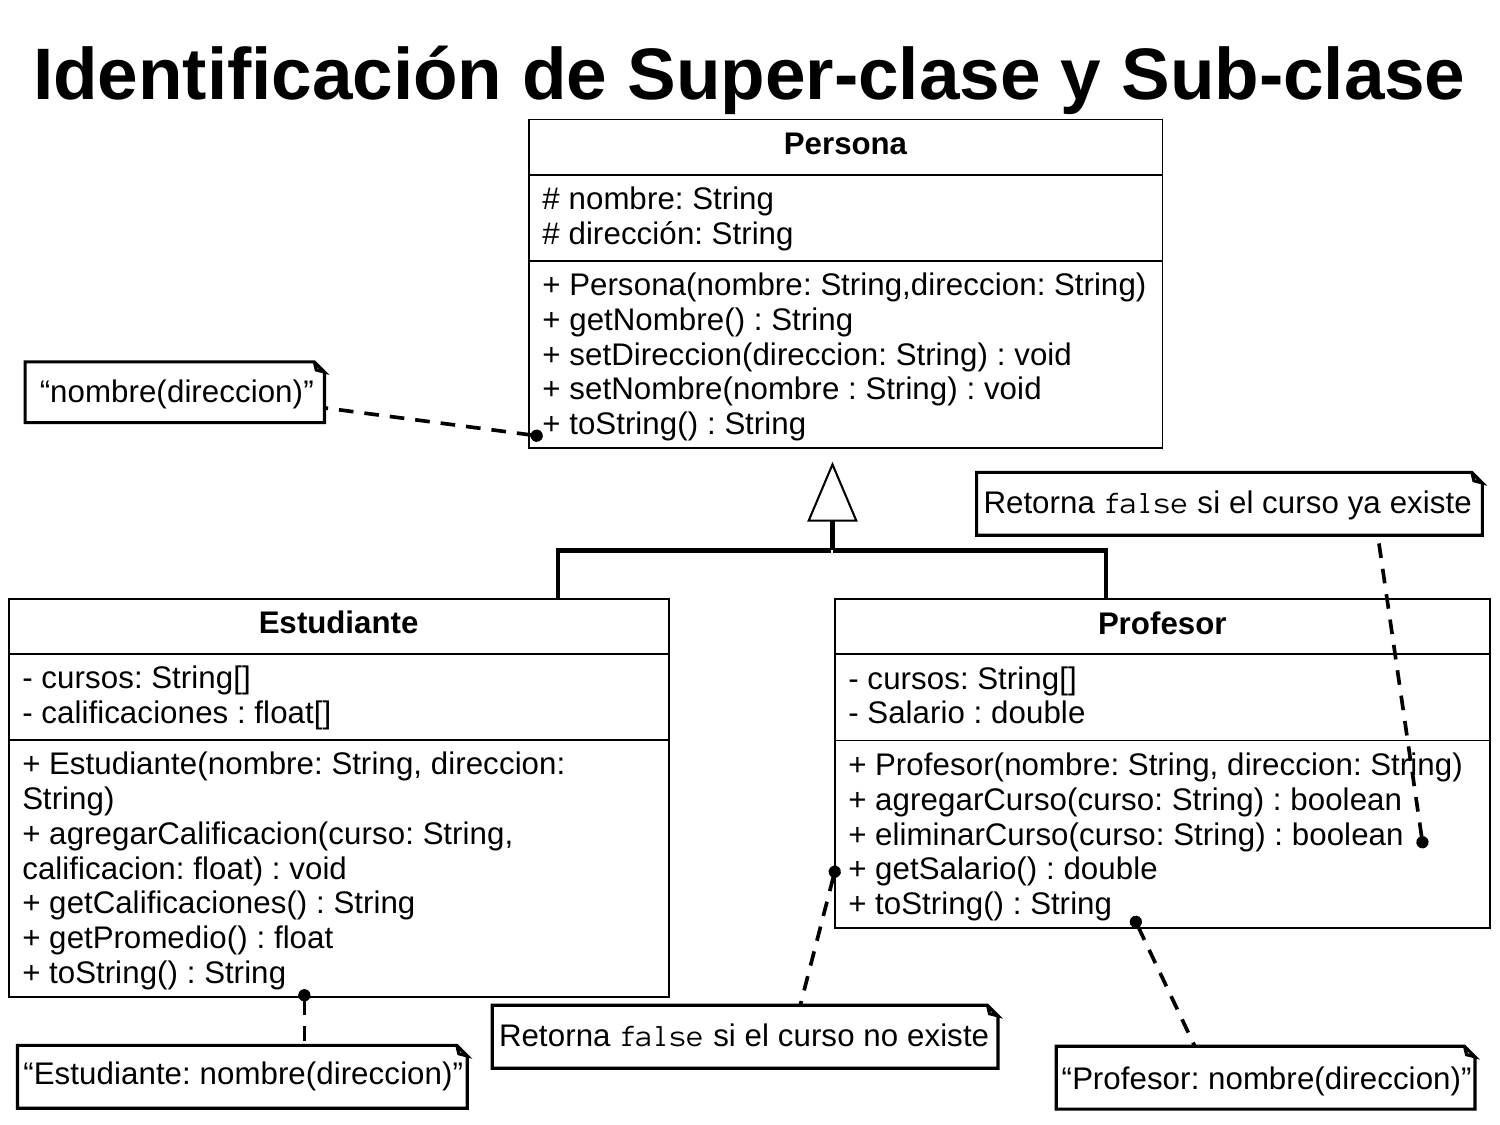

Identificación de Super-clase y Sub-clase
| Persona |
| --- |
| # nombre: String # dirección: String |
| + Persona(nombre: String,direccion: String) + getNombre() : String + setDireccion(direccion: String) : void + setNombre(nombre : String) : void + toString() : String |

“nombre(direccion)”

Retorna false si el curso ya existe
| Estudiante |
| --- |
| - cursos: String[] - calificaciones : float[] |
| + Estudiante(nombre: String, direccion: String) + agregarCalificacion(curso: String, calificacion: float) : void + getCalificaciones() : String + getPromedio() : float + toString() : String |
| Profesor |
| --- |
| - cursos: String[] - Salario : double |
| + Profesor(nombre: String, direccion: String) + agregarCurso(curso: String) : boolean + eliminarCurso(curso: String) : boolean + getSalario() : double + toString() : String |

Retorna false si el curso no existe

“Estudiante: nombre(direccion)”

“Profesor: nombre(direccion)”
127